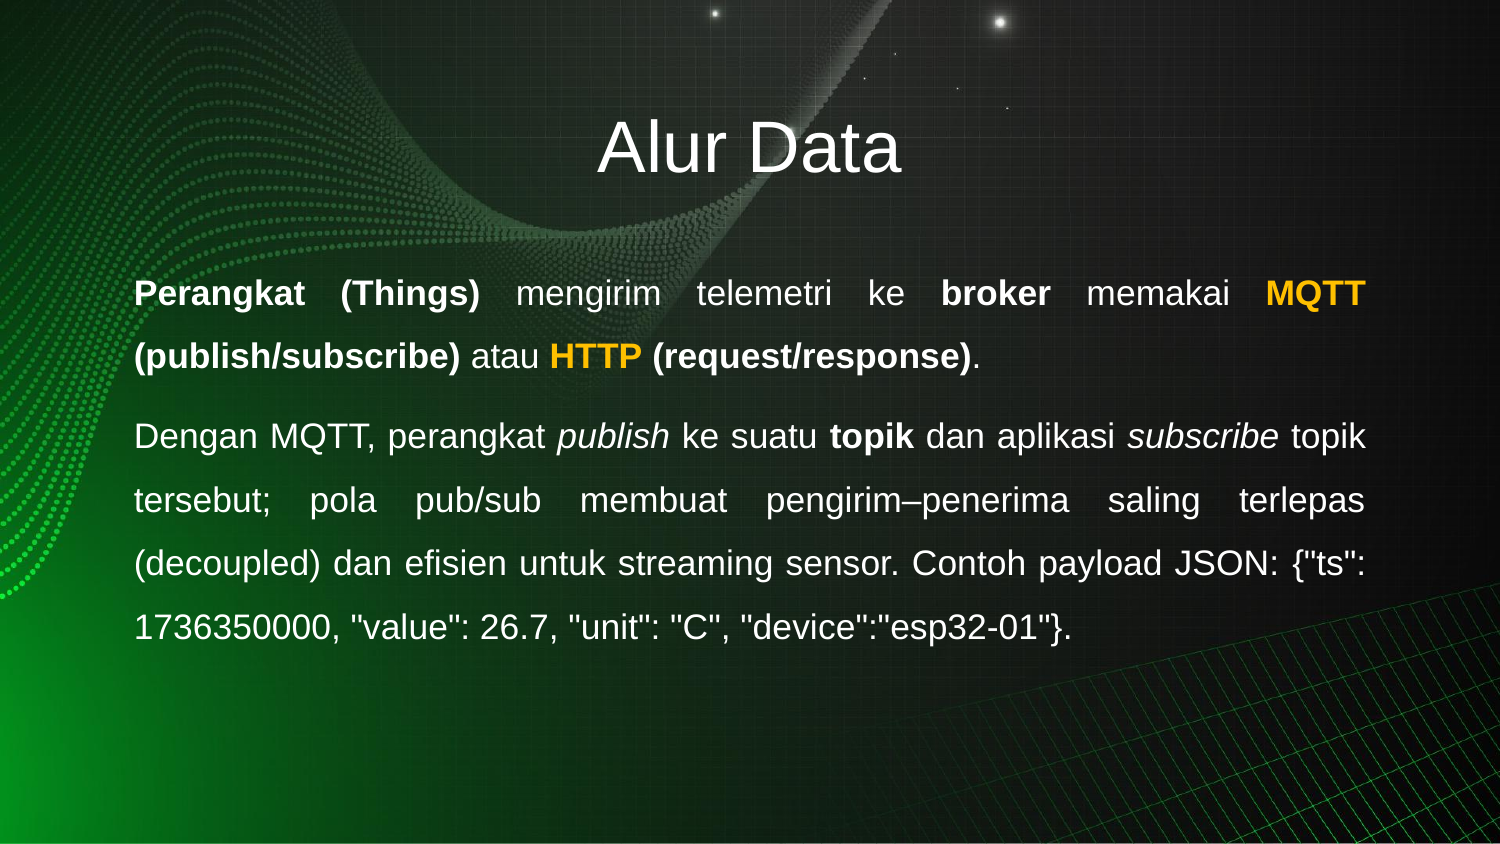

# Alur Data
Perangkat (Things) mengirim telemetri ke broker memakai MQTT (publish/subscribe) atau HTTP (request/response).
Dengan MQTT, perangkat publish ke suatu topik dan aplikasi subscribe topik tersebut; pola pub/sub membuat pengirim–penerima saling terlepas (decoupled) dan efisien untuk streaming sensor. Contoh payload JSON: {"ts": 1736350000, "value": 26.7, "unit": "C", "device":"esp32-01"}.